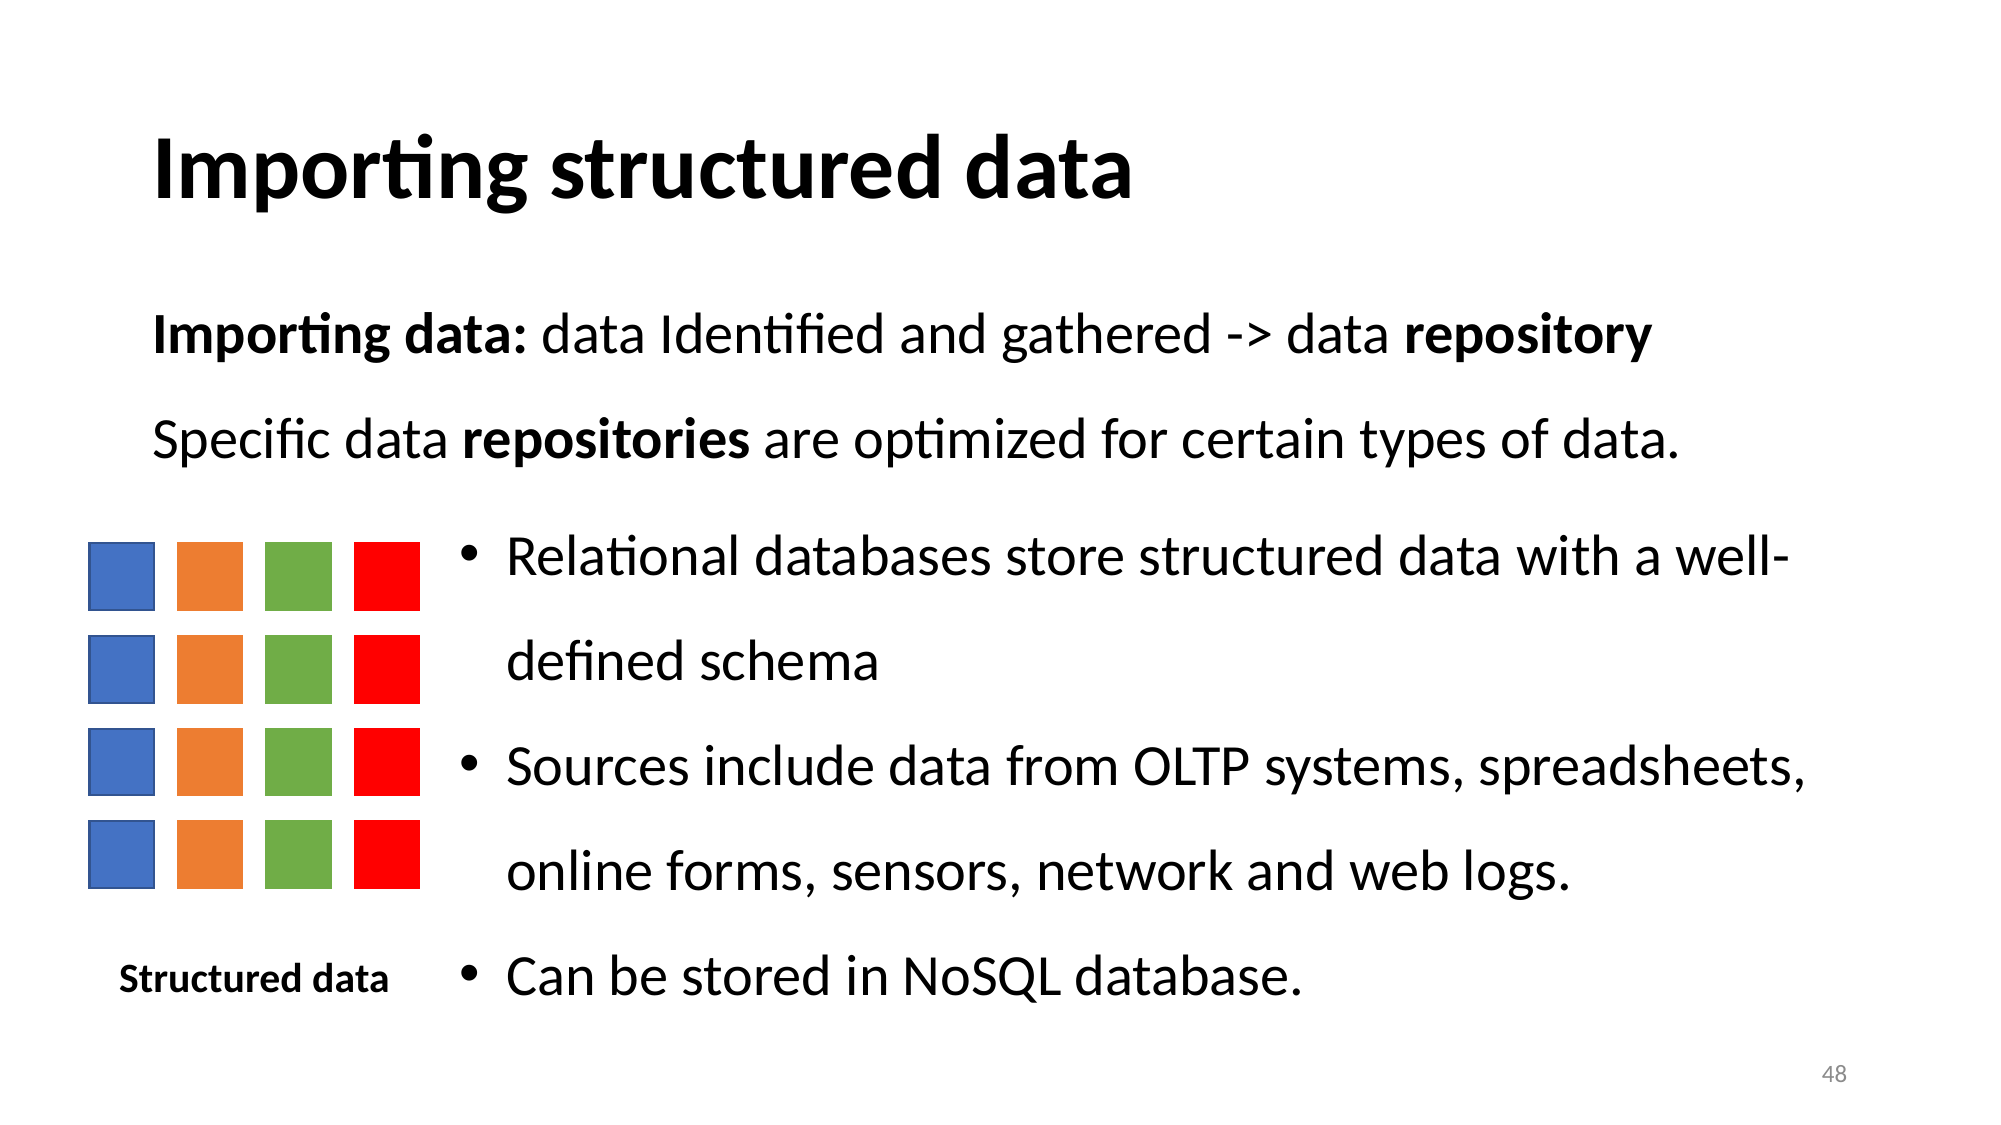

# Importing structured data
Importing data: data Identified and gathered -> data repository
Specific data repositories are optimized for certain types of data.
Relational databases store structured data with a well-defined schema
Sources include data from OLTP systems, spreadsheets, online forms, sensors, network and web logs.
Can be stored in NoSQL database.

Structured data
48